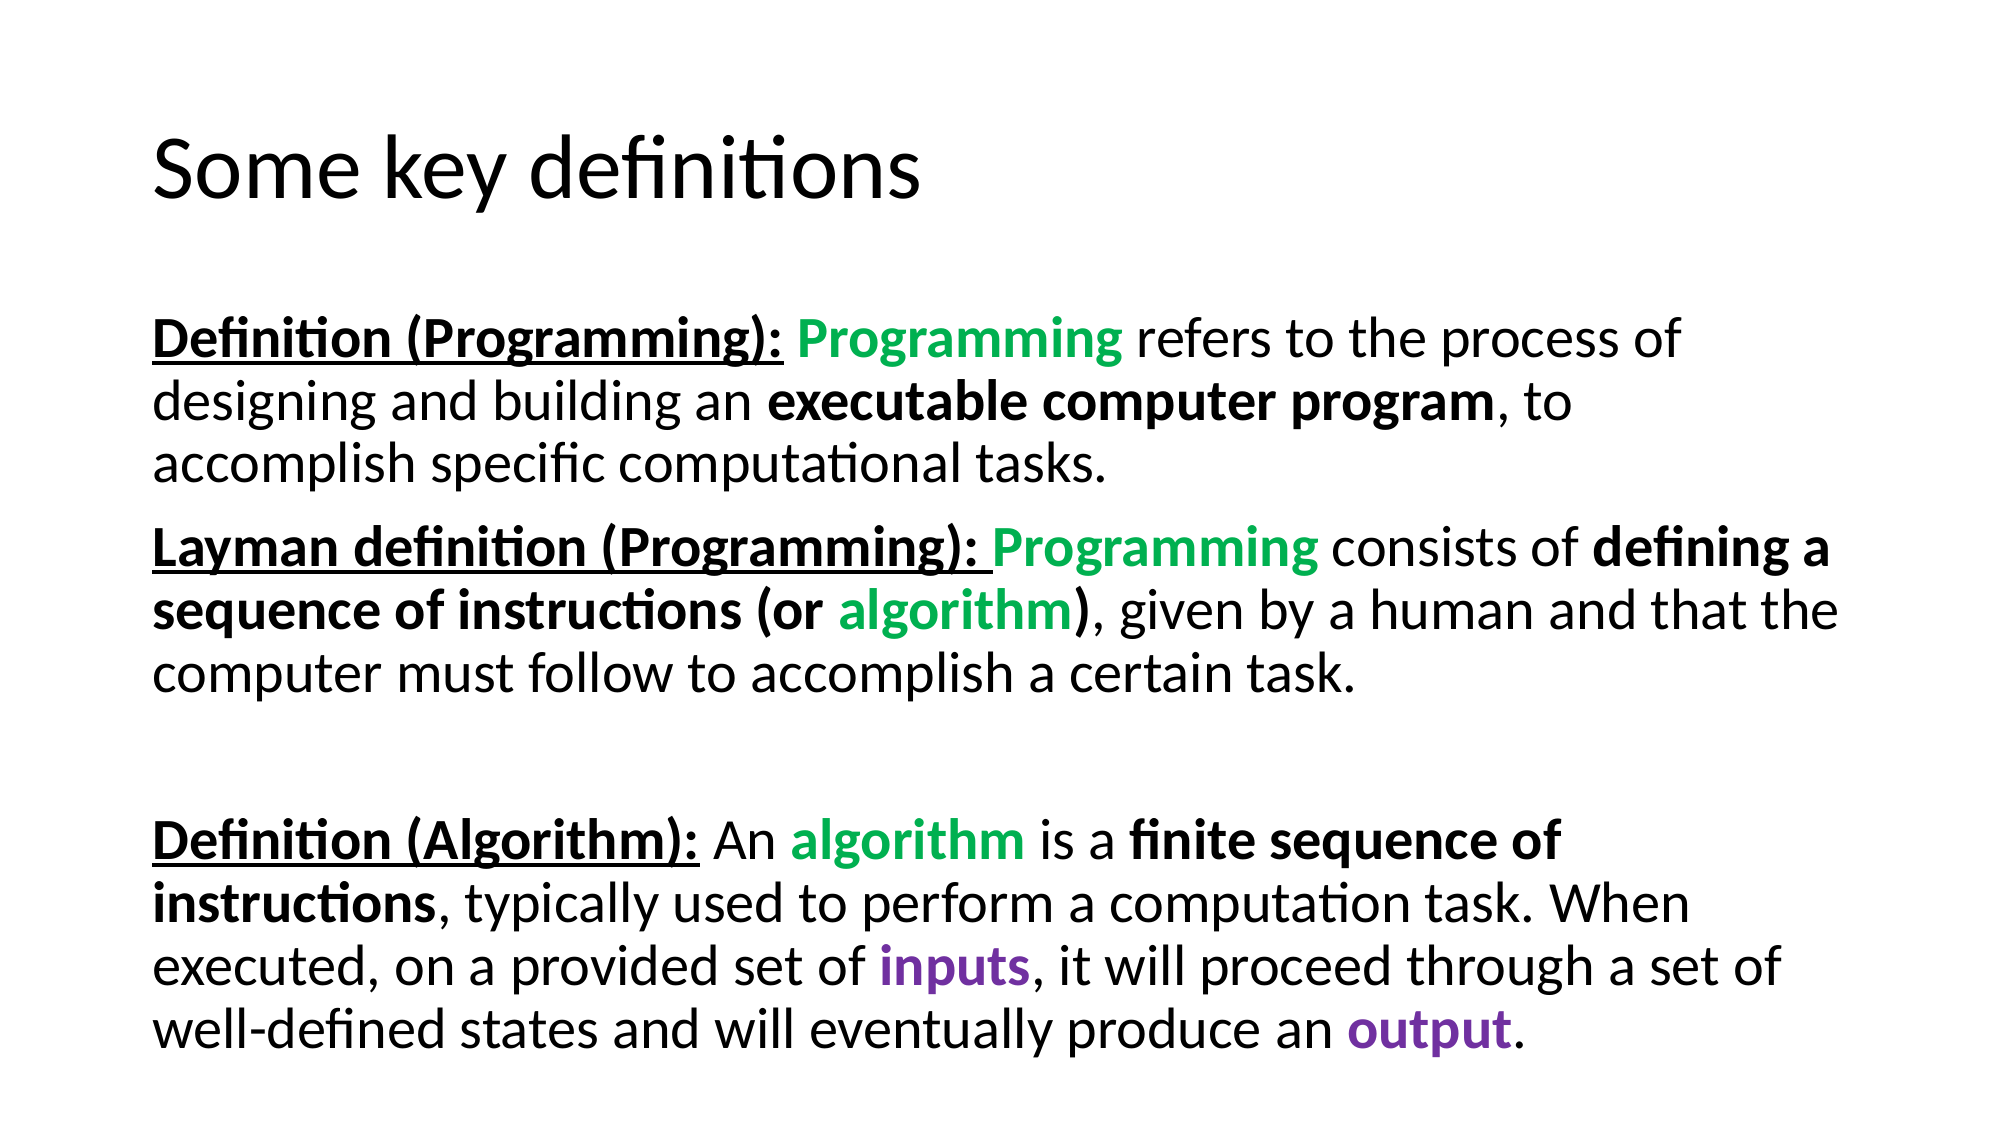

# Some key definitions
Definition (Programming): Programming refers to the process of designing and building an executable computer program, to accomplish specific computational tasks.
Layman definition (Programming): Programming consists of defining a sequence of instructions (or algorithm), given by a human and that the computer must follow to accomplish a certain task.

Definition (Algorithm): An algorithm is a finite sequence of instructions, typically used to perform a computation task. When executed, on a provided set of inputs, it will proceed through a set of well-defined states and will eventually produce an output.